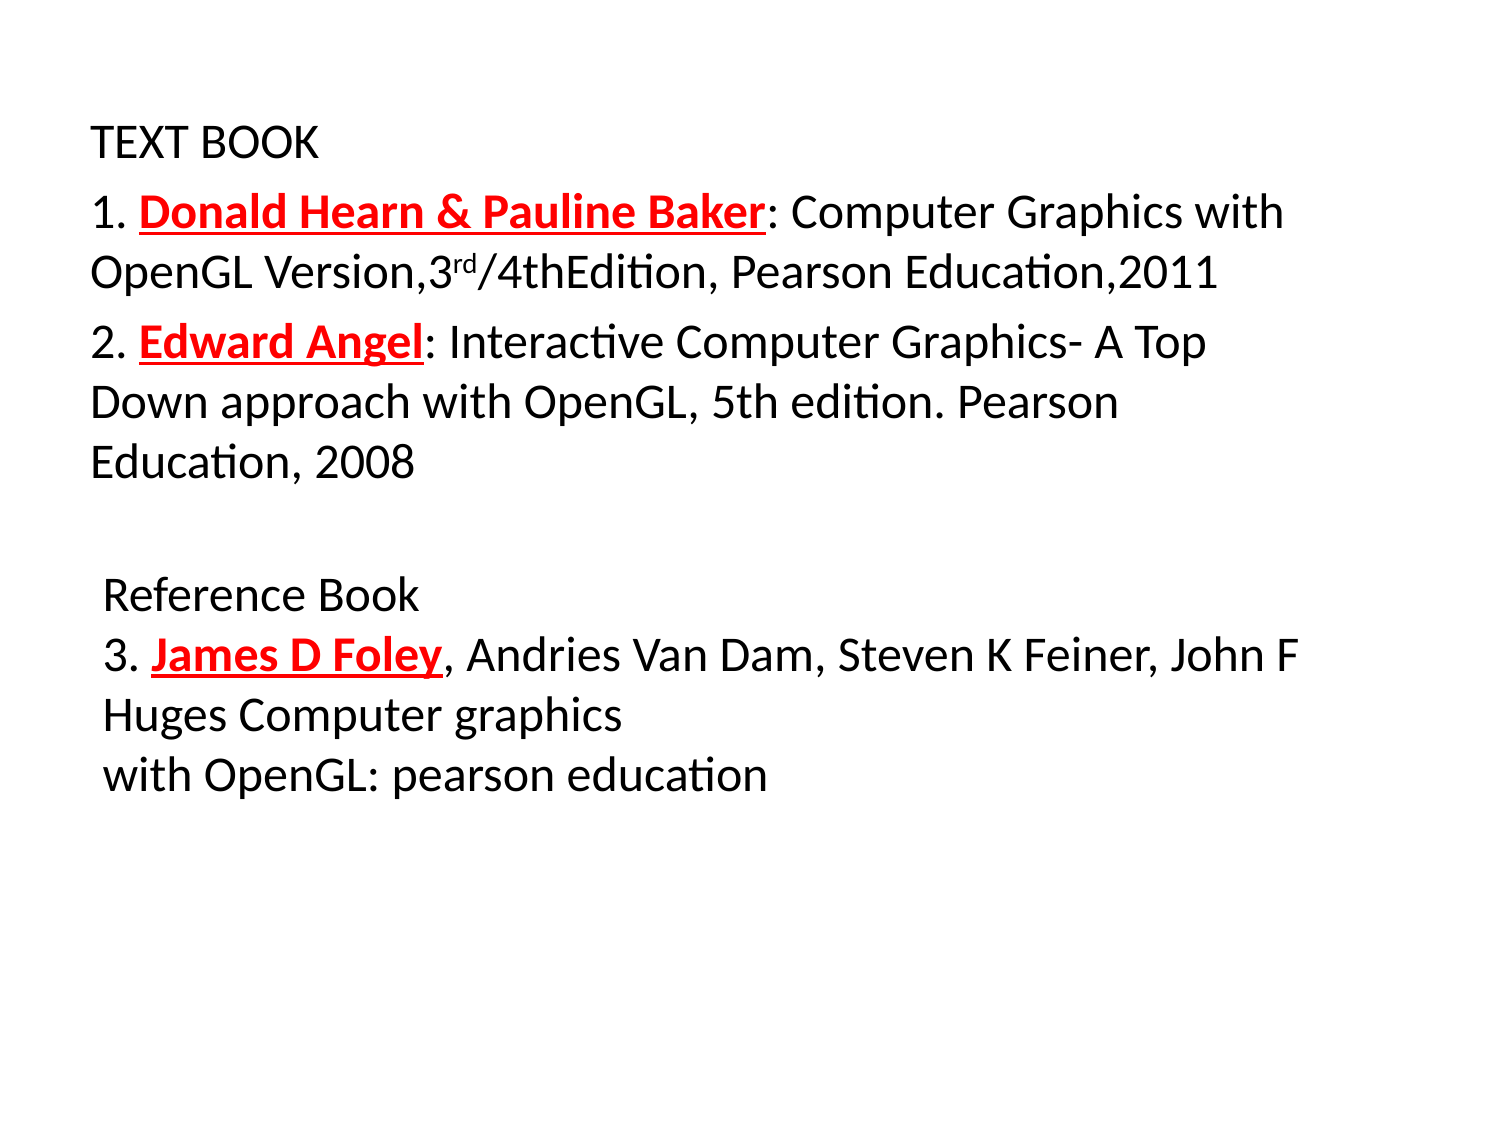

TEXT BOOK
1. Donald Hearn & Pauline Baker: Computer Graphics with OpenGL Version,3rd/4thEdition, Pearson Education,2011
2. Edward Angel: Interactive Computer Graphics- A Top Down approach with OpenGL, 5th edition. Pearson Education, 2008
Reference Book
3. James D Foley, Andries Van Dam, Steven K Feiner, John F Huges Computer graphics
with OpenGL: pearson education